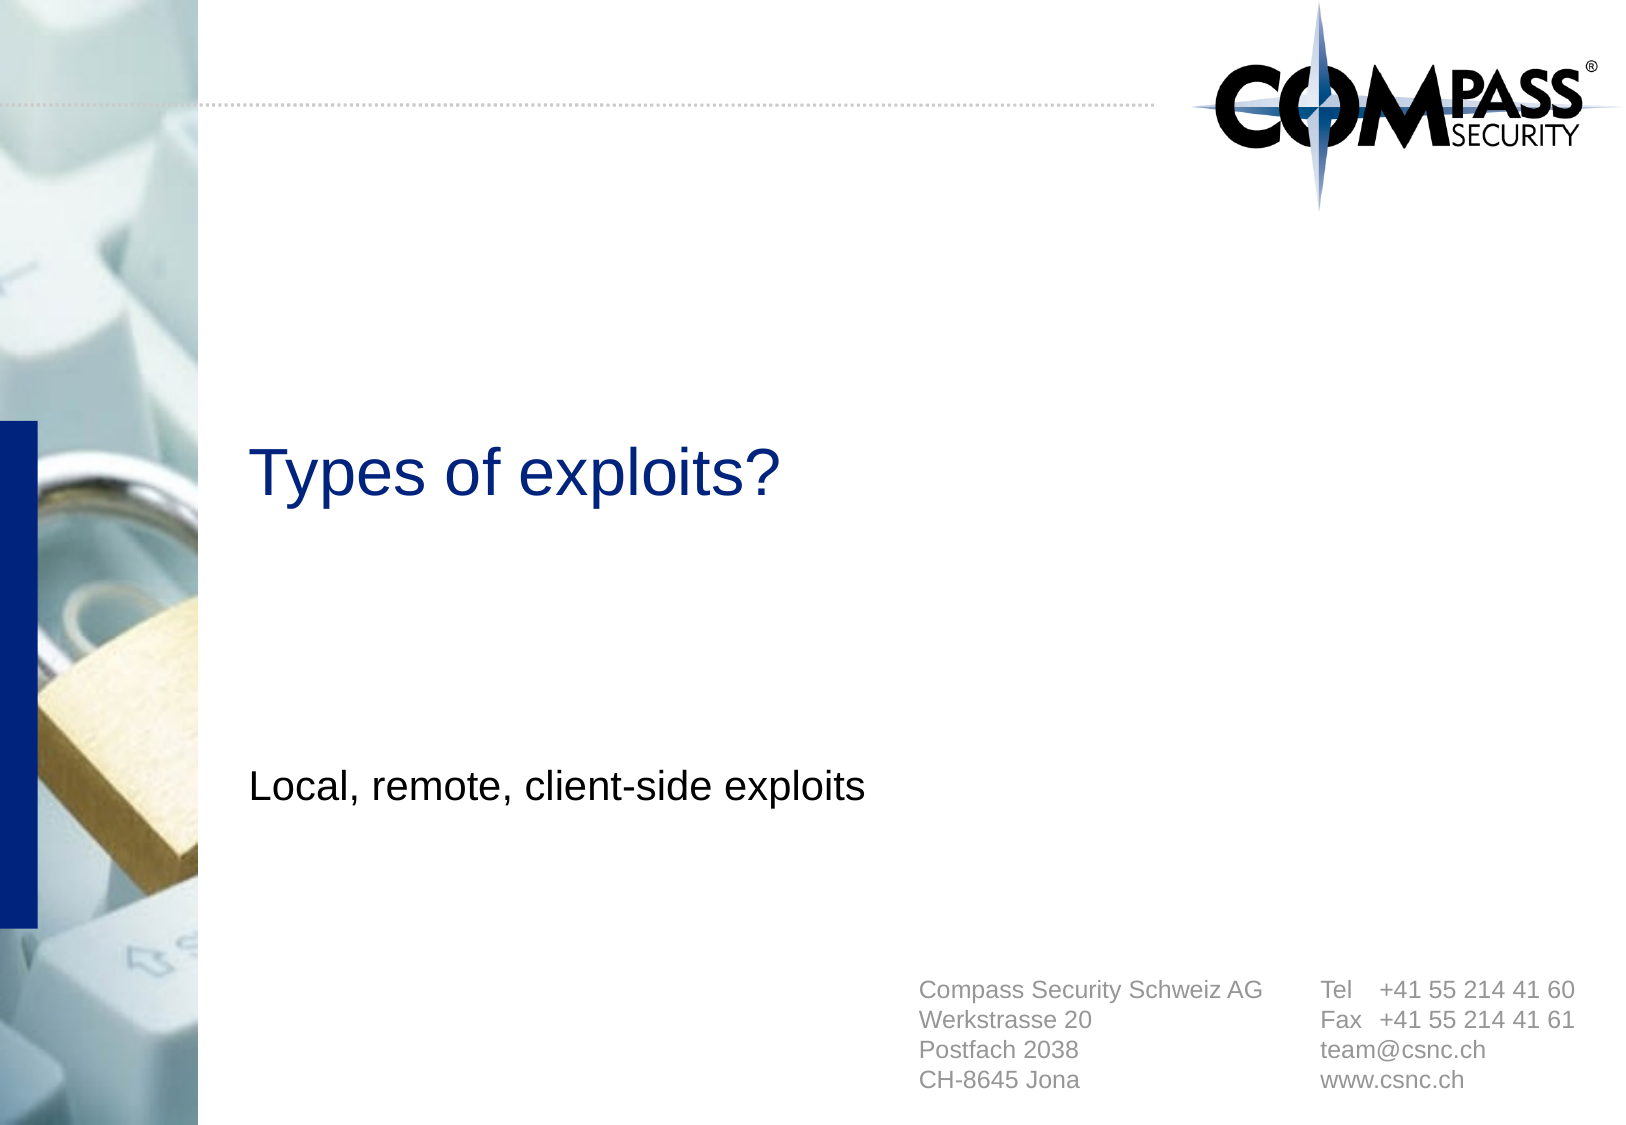

# Types of exploits?
Local, remote, client-side exploits